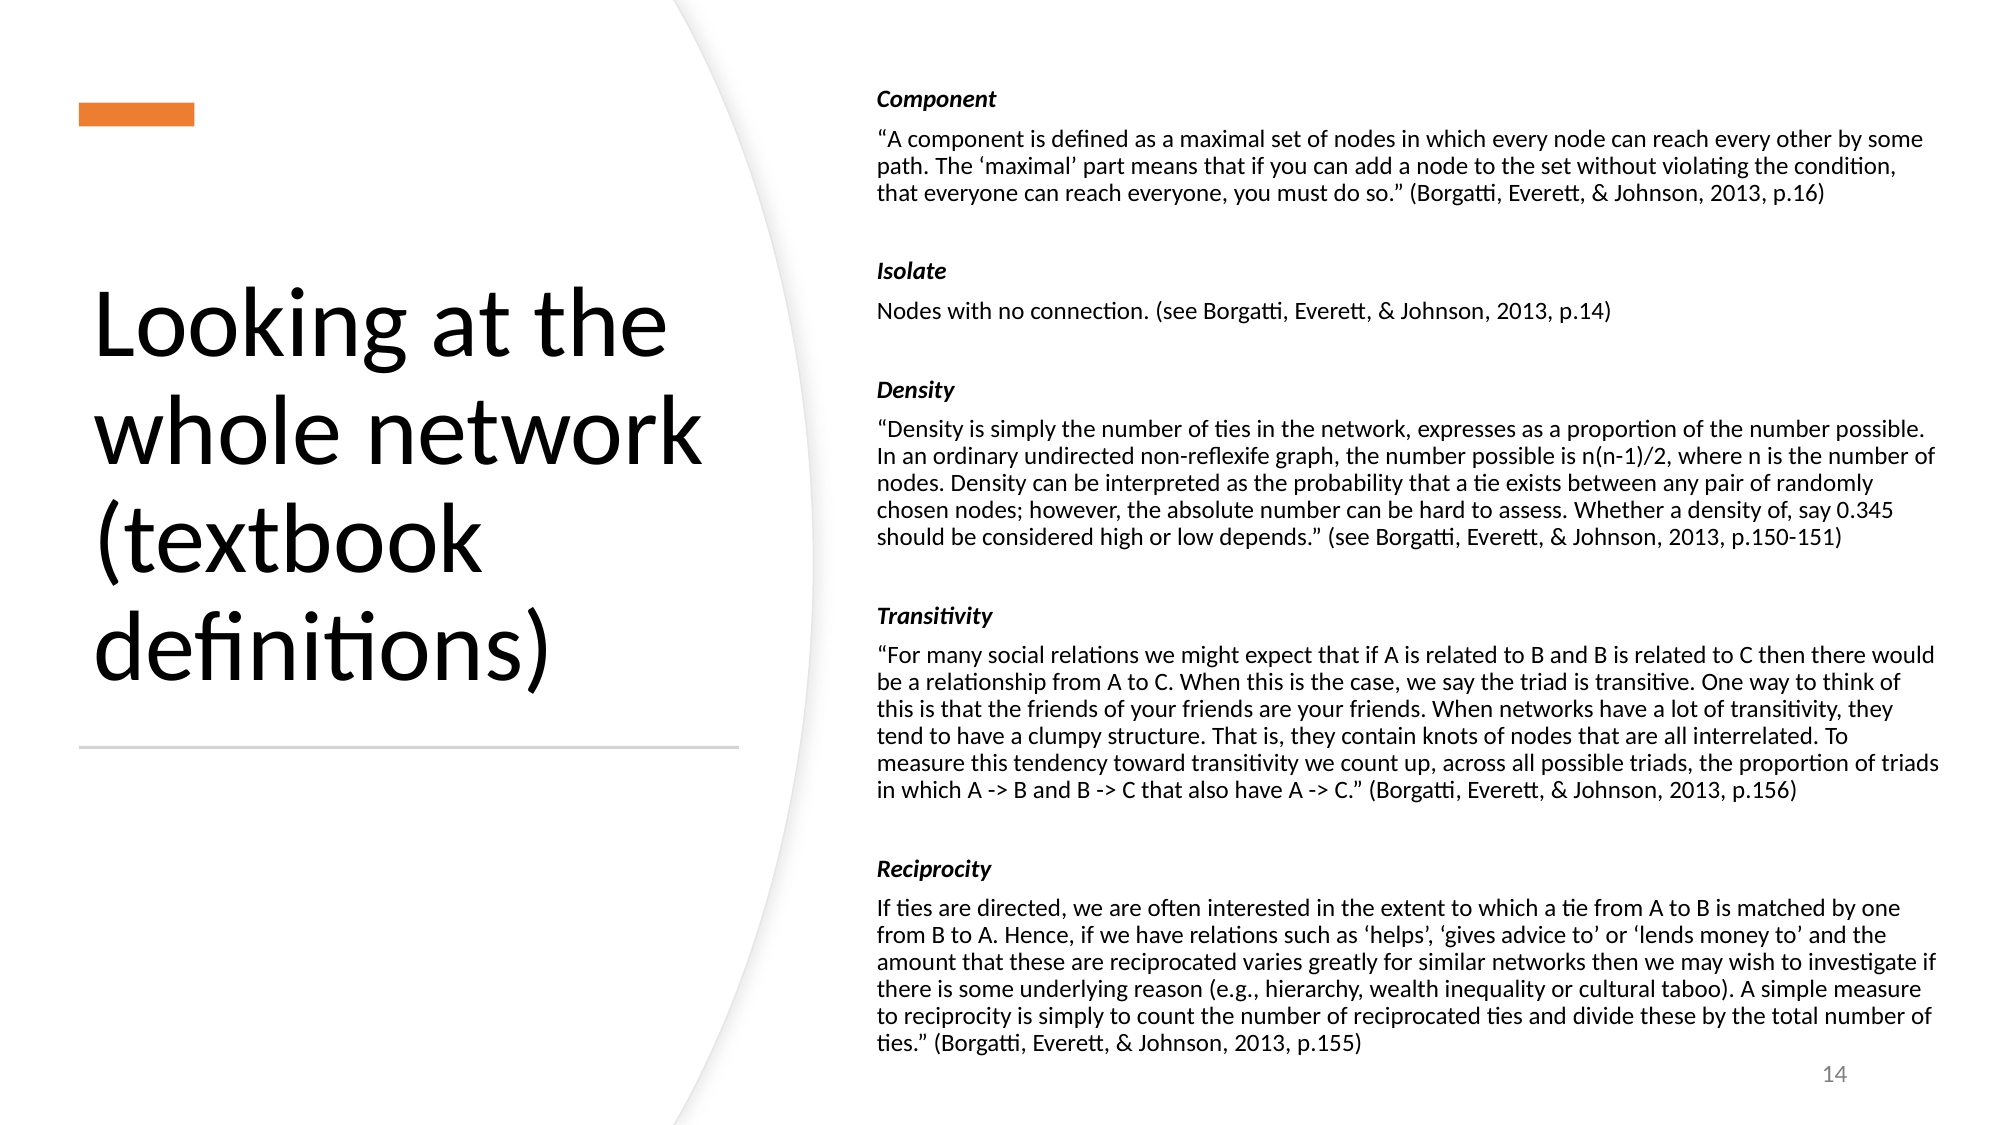

Component
“A component is defined as a maximal set of nodes in which every node can reach every other by some path. The ‘maximal’ part means that if you can add a node to the set without violating the condition, that everyone can reach everyone, you must do so.” (Borgatti, Everett, & Johnson, 2013, p.16)

Isolate
Nodes with no connection. (see Borgatti, Everett, & Johnson, 2013, p.14)

Density
“Density is simply the number of ties in the network, expresses as a proportion of the number possible. In an ordinary undirected non-reflexife graph, the number possible is n(n-1)/2, where n is the number of nodes. Density can be interpreted as the probability that a tie exists between any pair of randomly chosen nodes; however, the absolute number can be hard to assess. Whether a density of, say 0.345 should be considered high or low depends.” (see Borgatti, Everett, & Johnson, 2013, p.150-151)

Transitivity
“For many social relations we might expect that if A is related to B and B is related to C then there would be a relationship from A to C. When this is the case, we say the triad is transitive. One way to think of this is that the friends of your friends are your friends. When networks have a lot of transitivity, they tend to have a clumpy structure. That is, they contain knots of nodes that are all interrelated. To measure this tendency toward transitivity we count up, across all possible triads, the proportion of triads in which A -> B and B -> C that also have A -> C.” (Borgatti, Everett, & Johnson, 2013, p.156)

Reciprocity
If ties are directed, we are often interested in the extent to which a tie from A to B is matched by one from B to A. Hence, if we have relations such as ‘helps’, ‘gives advice to’ or ‘lends money to’ and the amount that these are reciprocated varies greatly for similar networks then we may wish to investigate if there is some underlying reason (e.g., hierarchy, wealth inequality or cultural taboo). A simple measure to reciprocity is simply to count the number of reciprocated ties and divide these by the total number of ties.” (Borgatti, Everett, & Johnson, 2013, p.155)
Looking at the whole network (textbook definitions)

14